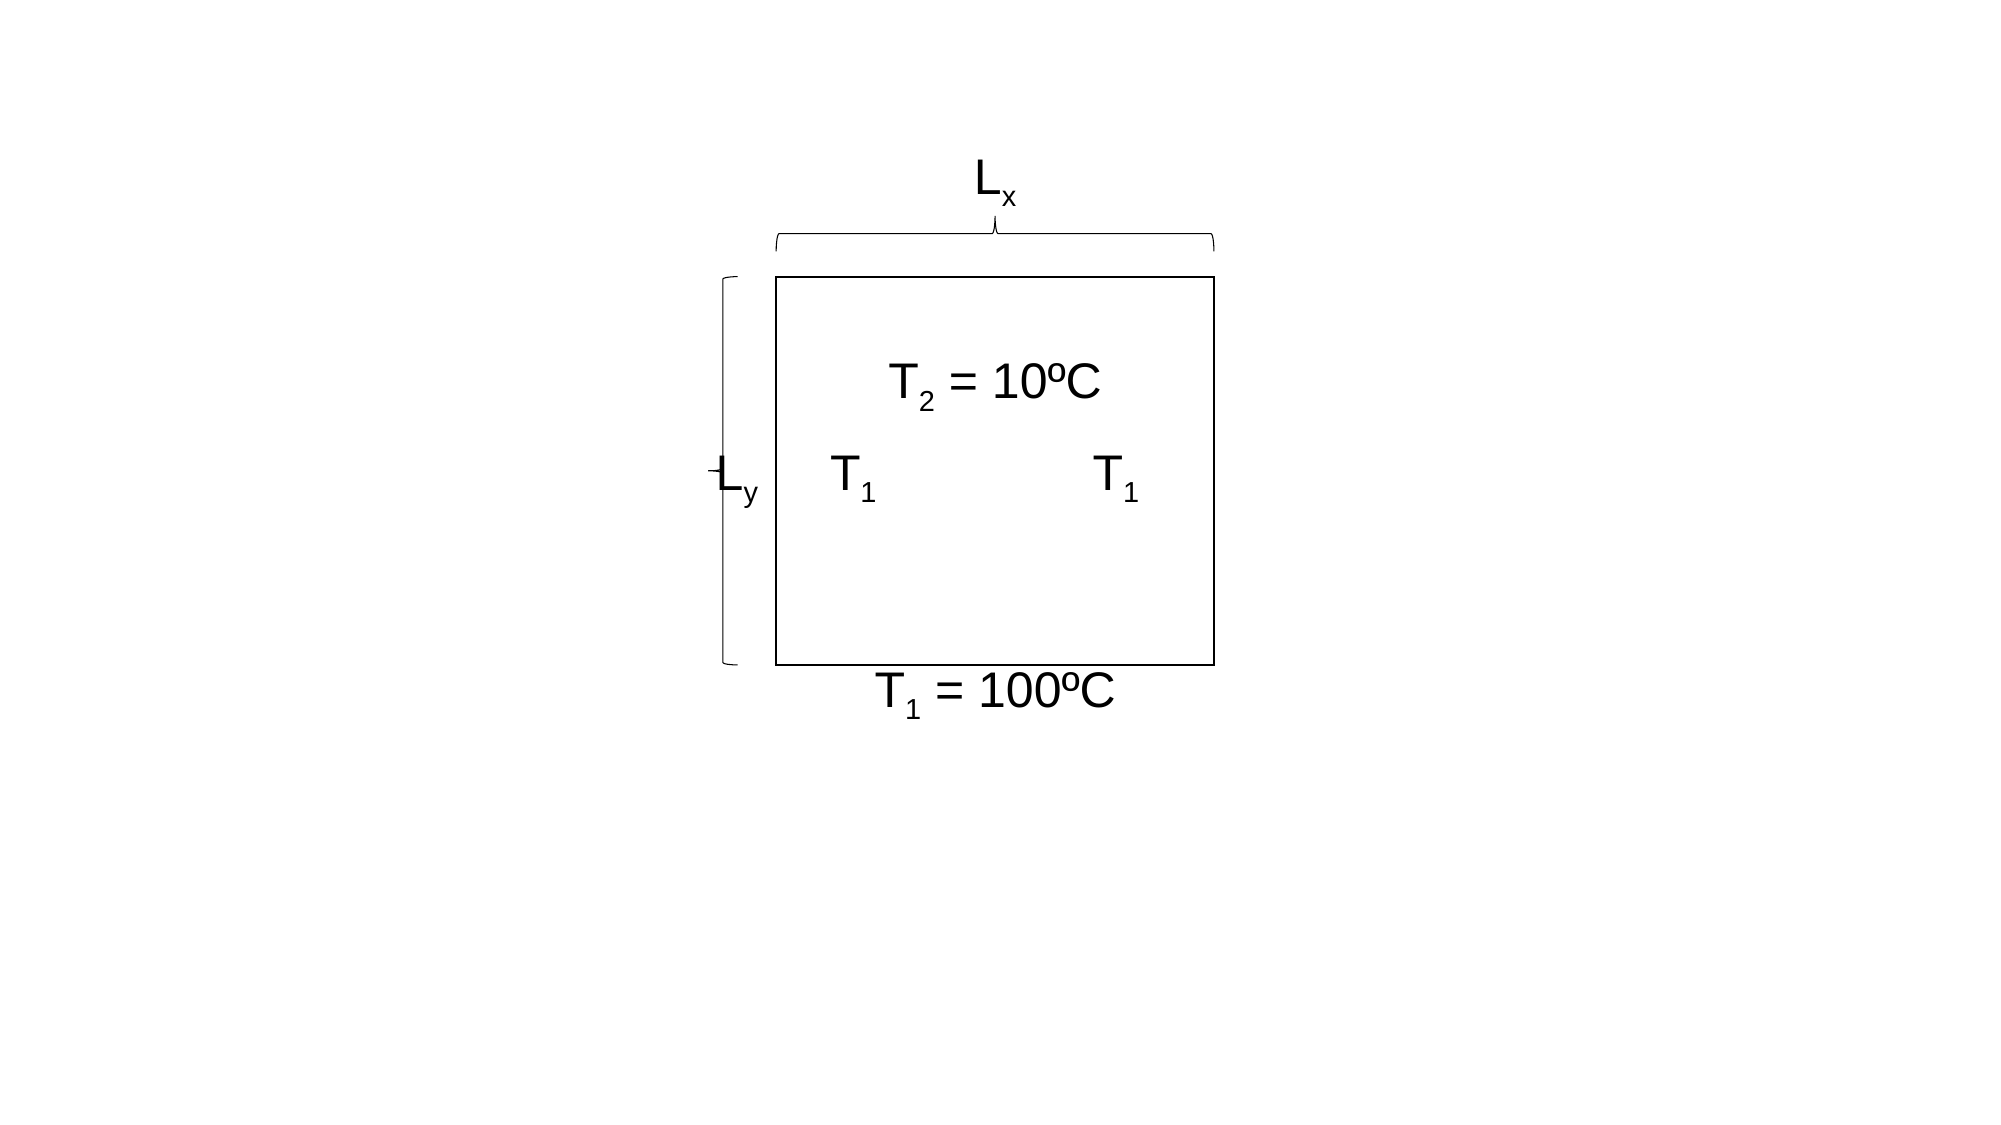

Lx

T2 = 10ºC

T1 = 100ºC

Ly         T1                           T1